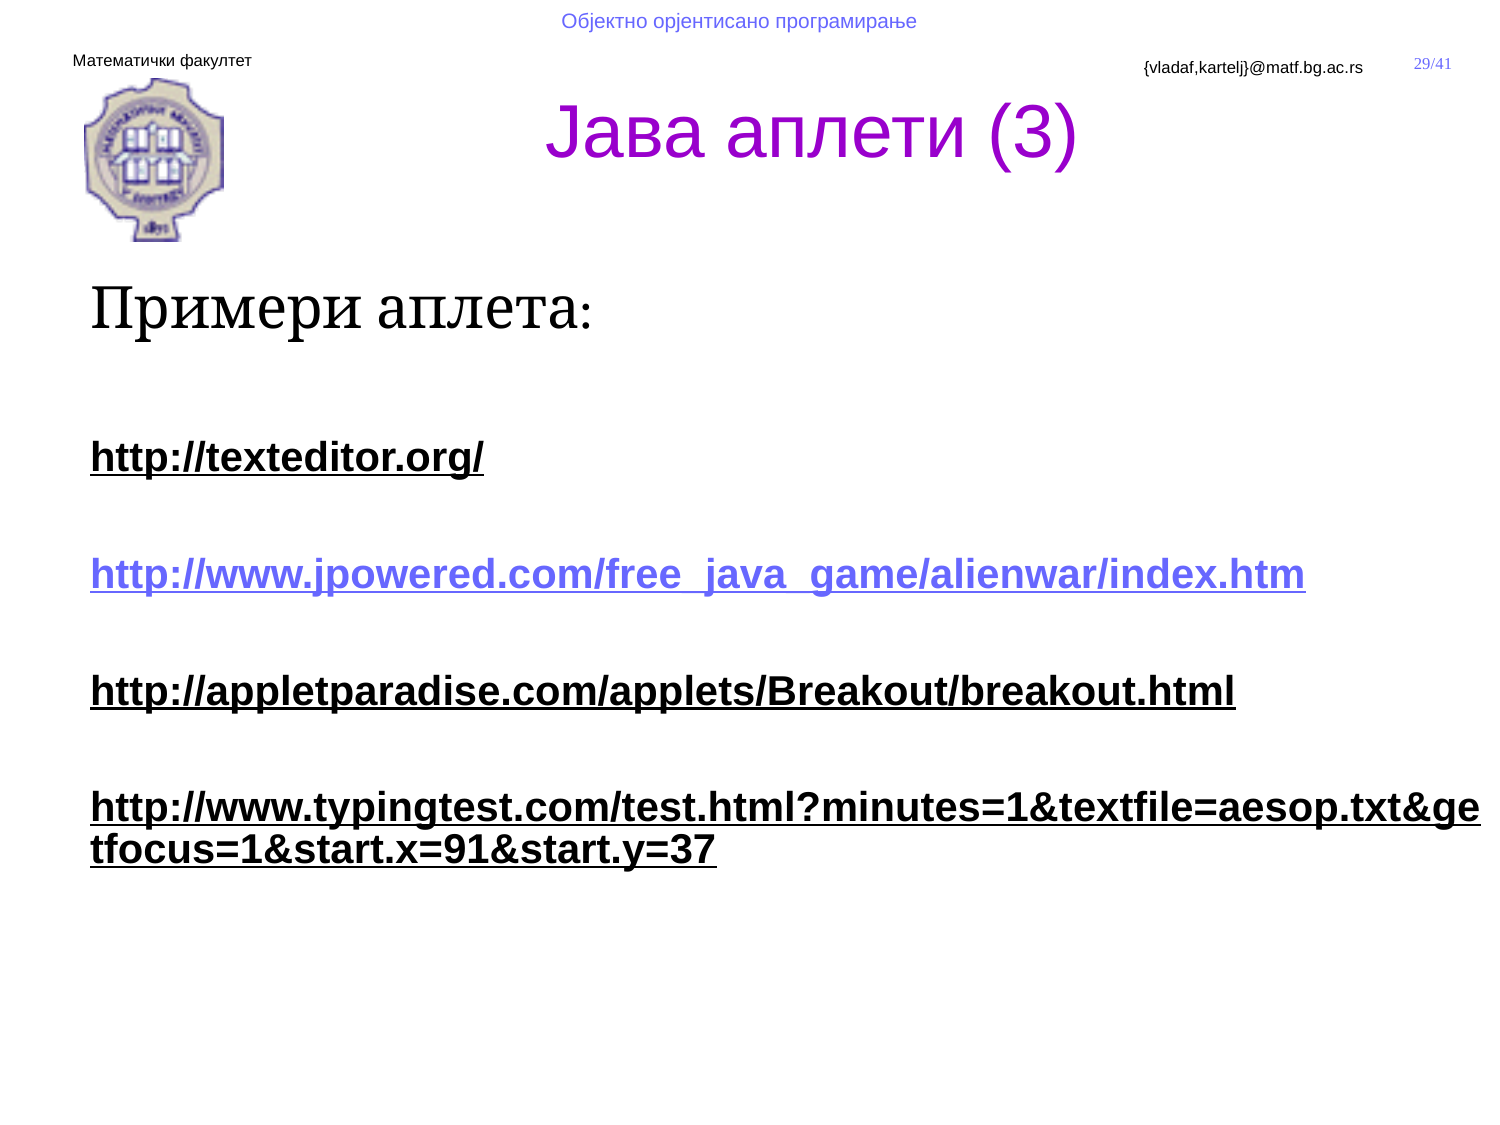

Јава аплети (3)
Примери аплета:

http://texteditor.org/

http://www.jpowered.com/free_java_game/alienwar/index.htm

http://appletparadise.com/applets/Breakout/breakout.html

http://www.typingtest.com/test.html?minutes=1&textfile=aesop.txt&getfocus=1&start.x=91&start.y=37